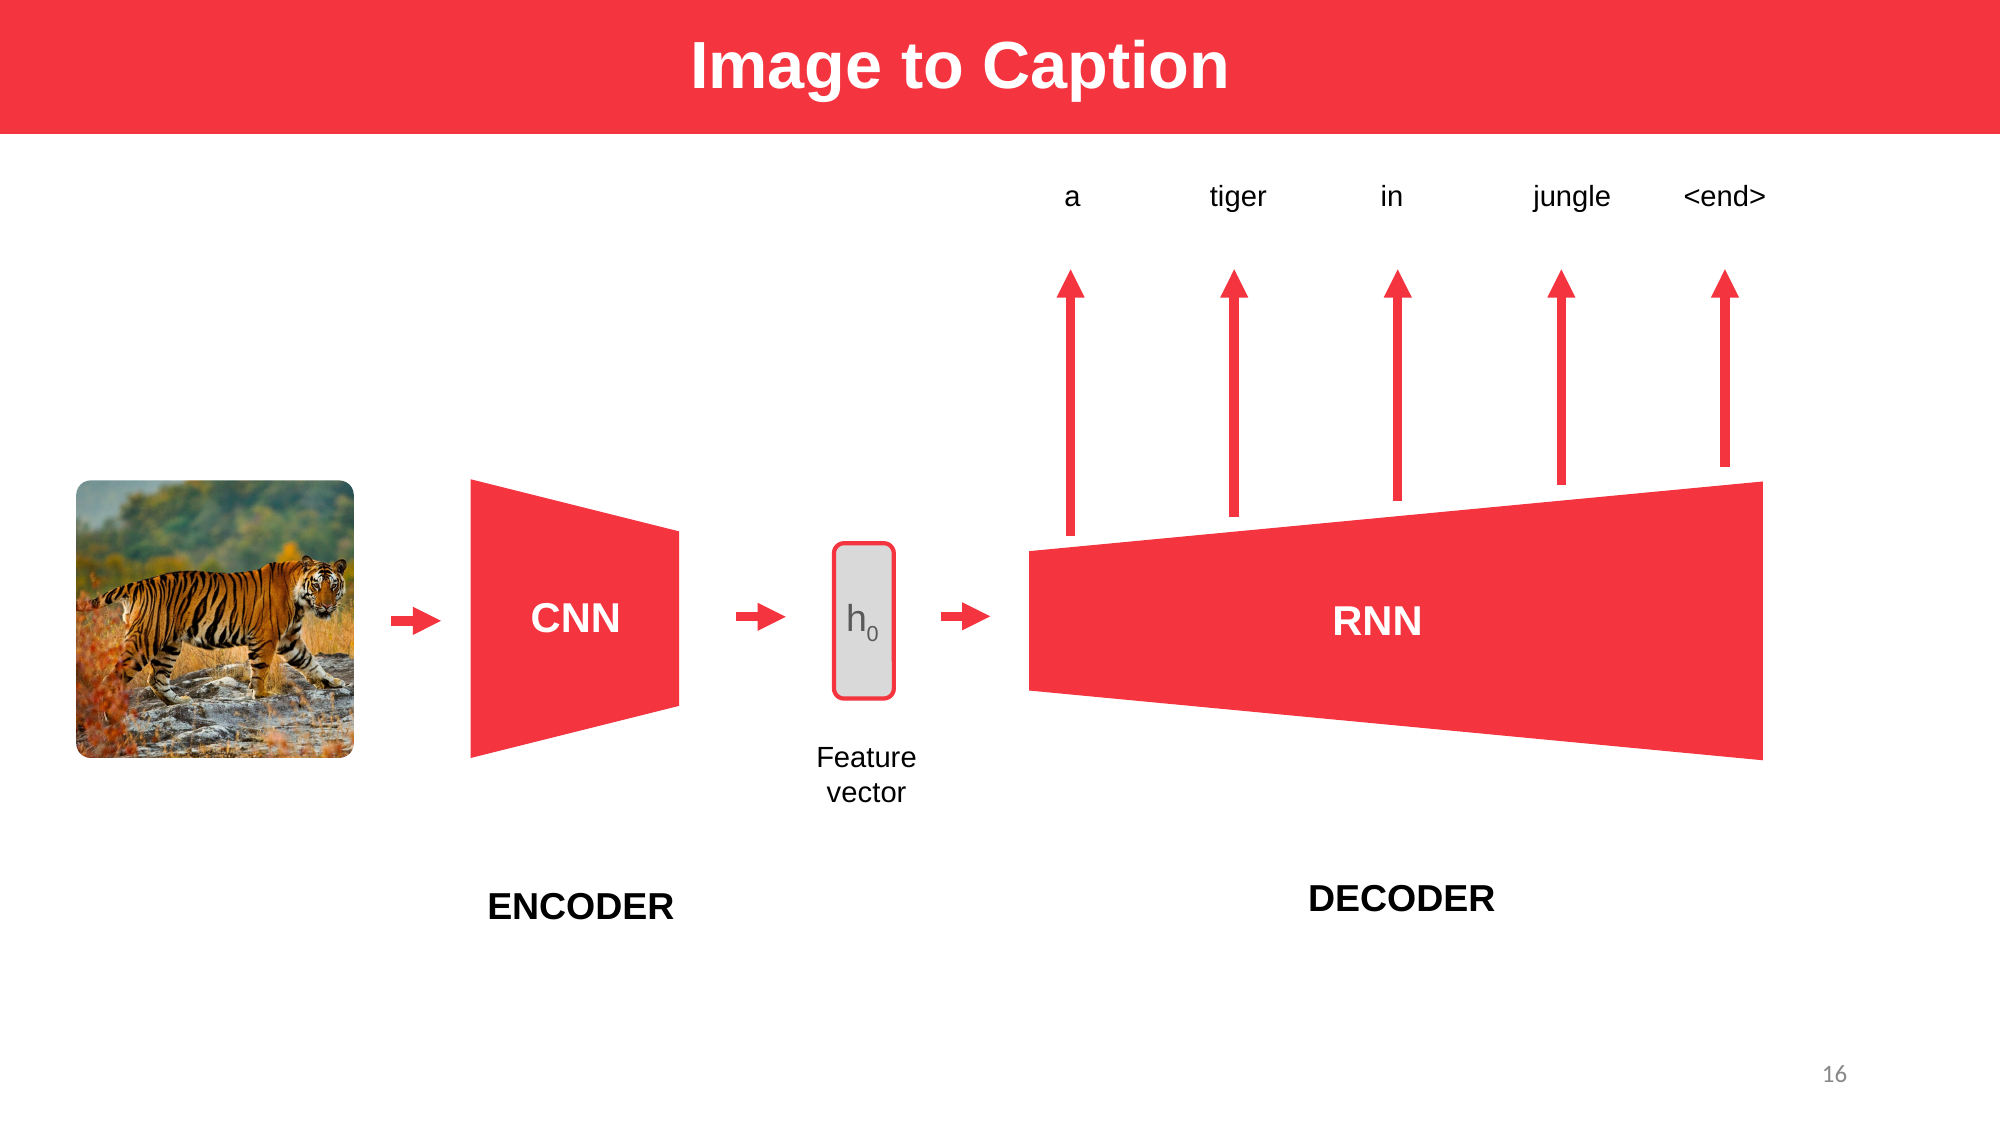

Image to Caption
a
in
jungle
<end>
tiger

h0
CNN
RNN
Feature vector
DECODER
ENCODER
16